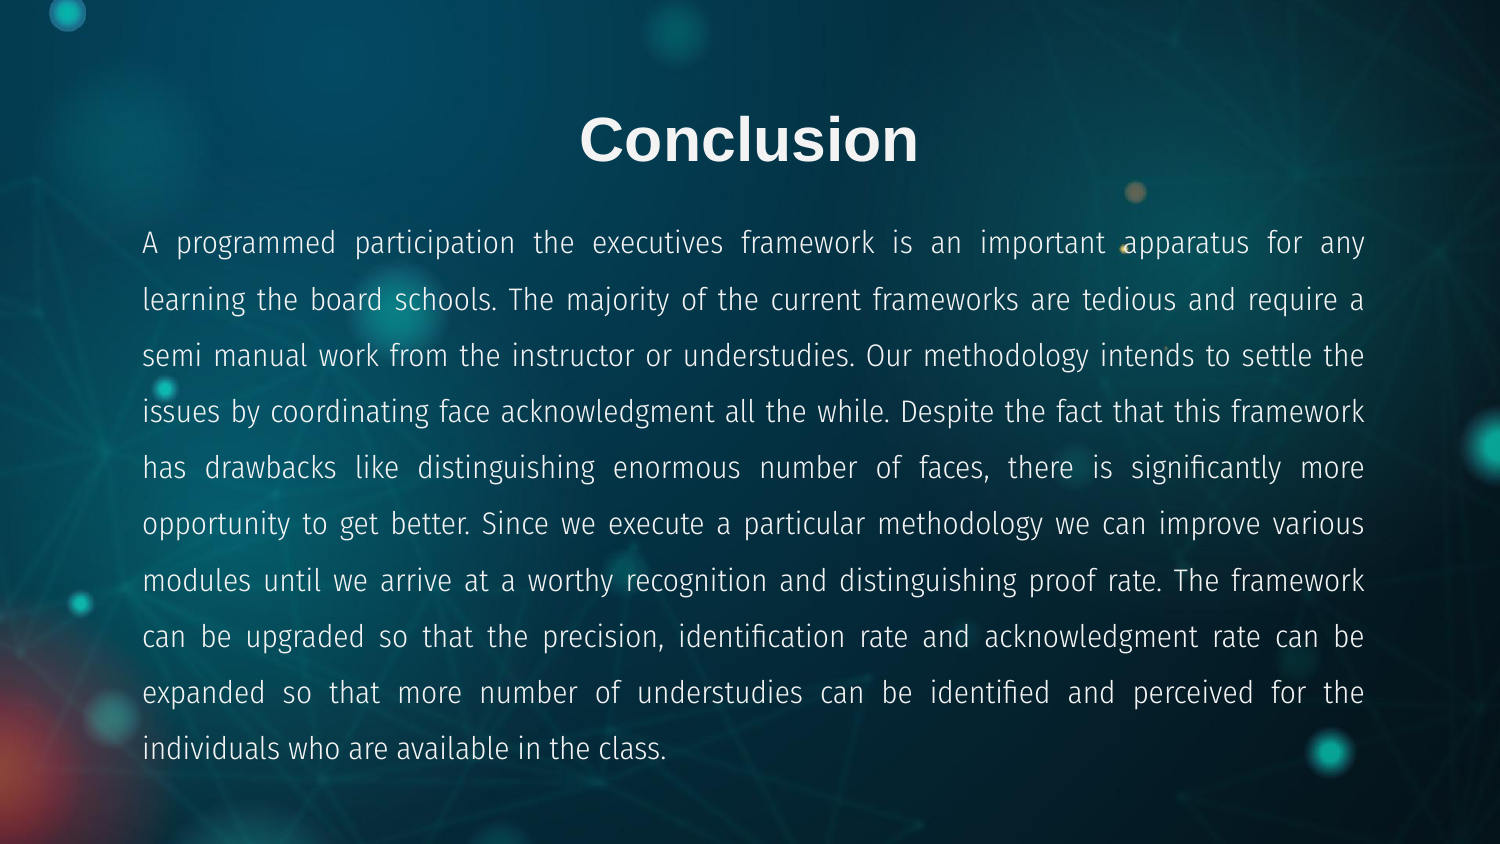

# Conclusion
A programmed participation the executives framework is an important apparatus for any learning the board schools. The majority of the current frameworks are tedious and require a semi manual work from the instructor or understudies. Our methodology intends to settle the issues by coordinating face acknowledgment all the while. Despite the fact that this framework has drawbacks like distinguishing enormous number of faces, there is significantly more opportunity to get better. Since we execute a particular methodology we can improve various modules until we arrive at a worthy recognition and distinguishing proof rate. The framework can be upgraded so that the precision, identification rate and acknowledgment rate can be expanded so that more number of understudies can be identified and perceived for the individuals who are available in the class.